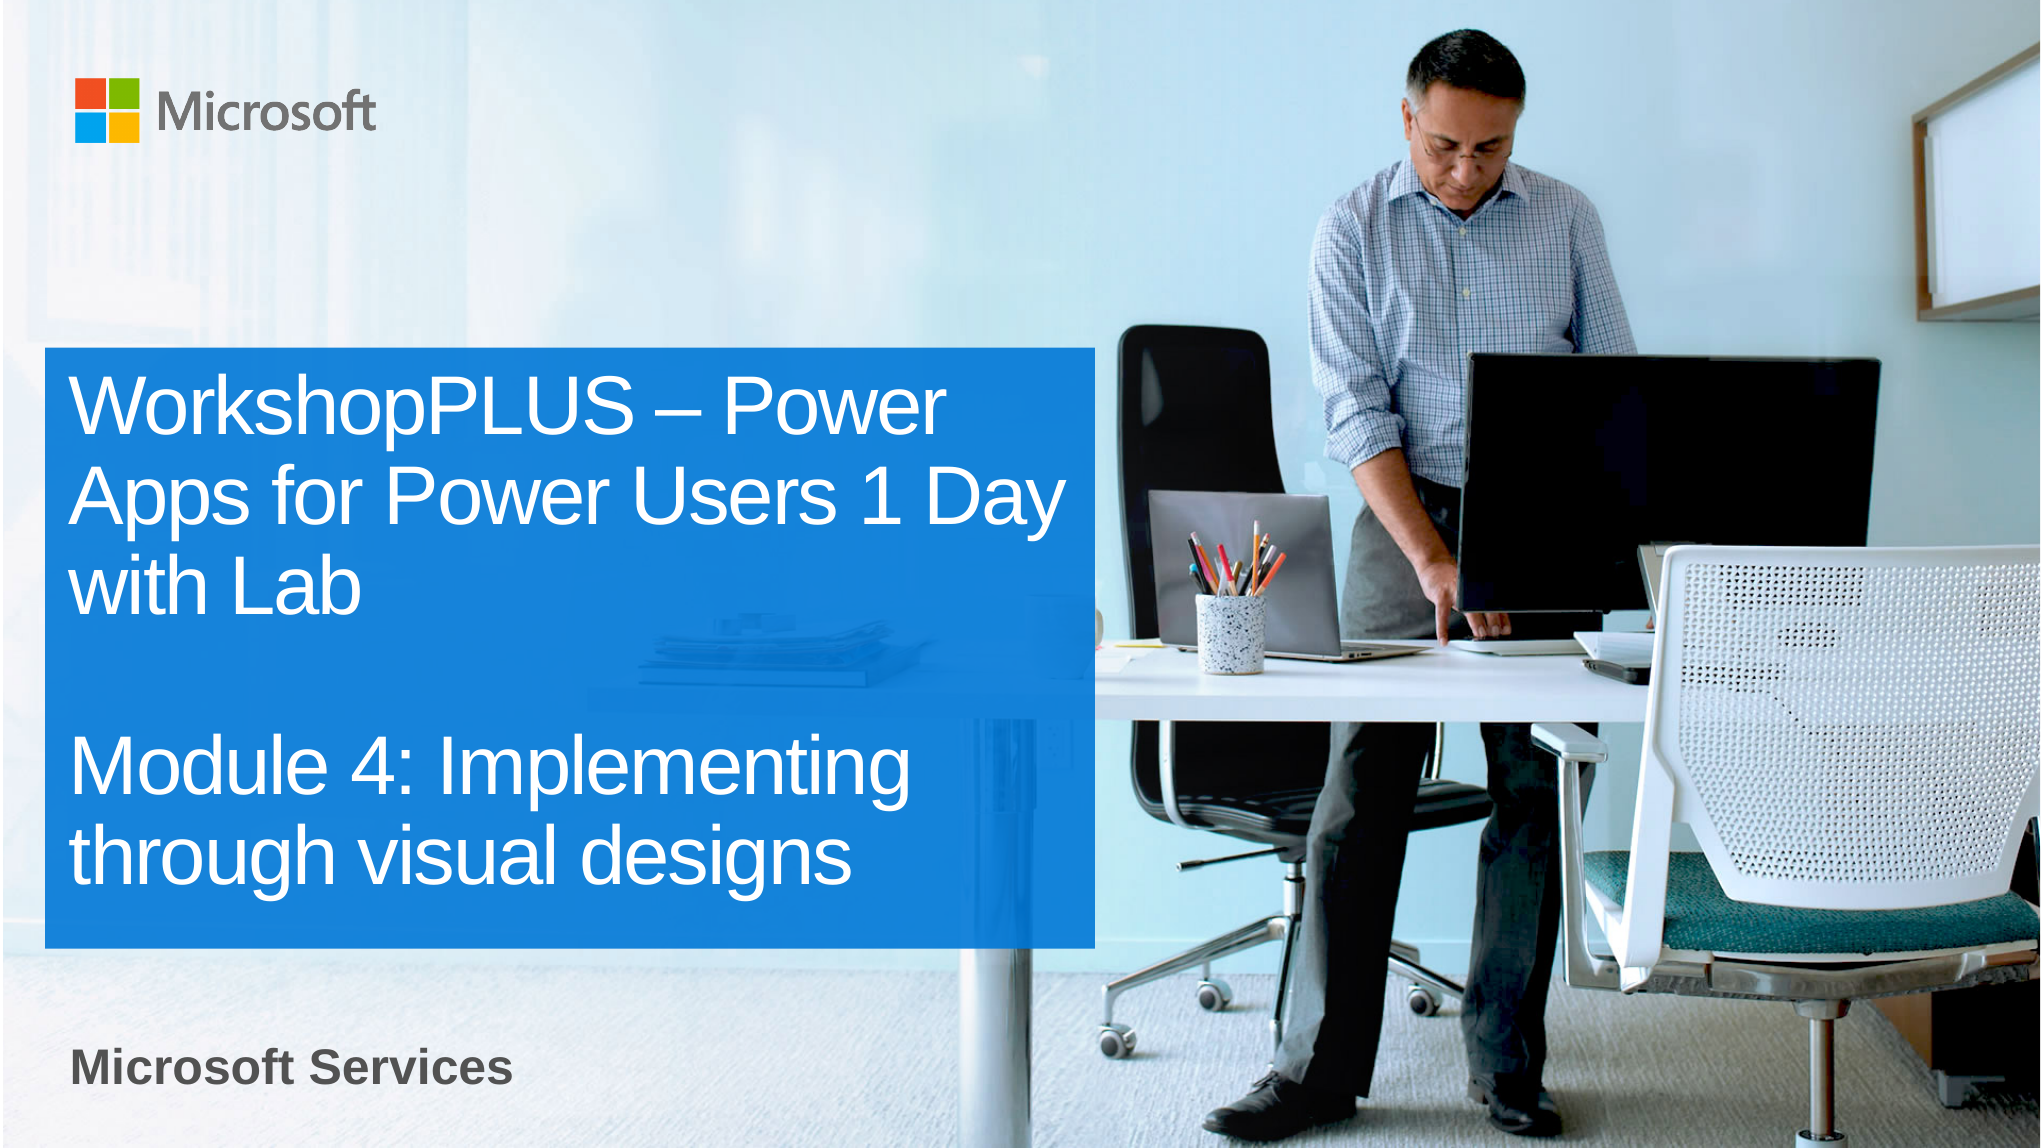

# WorkshopPLUS – Power Apps for Power Users 1 Day with Lab Module 4: Implementing through visual designs